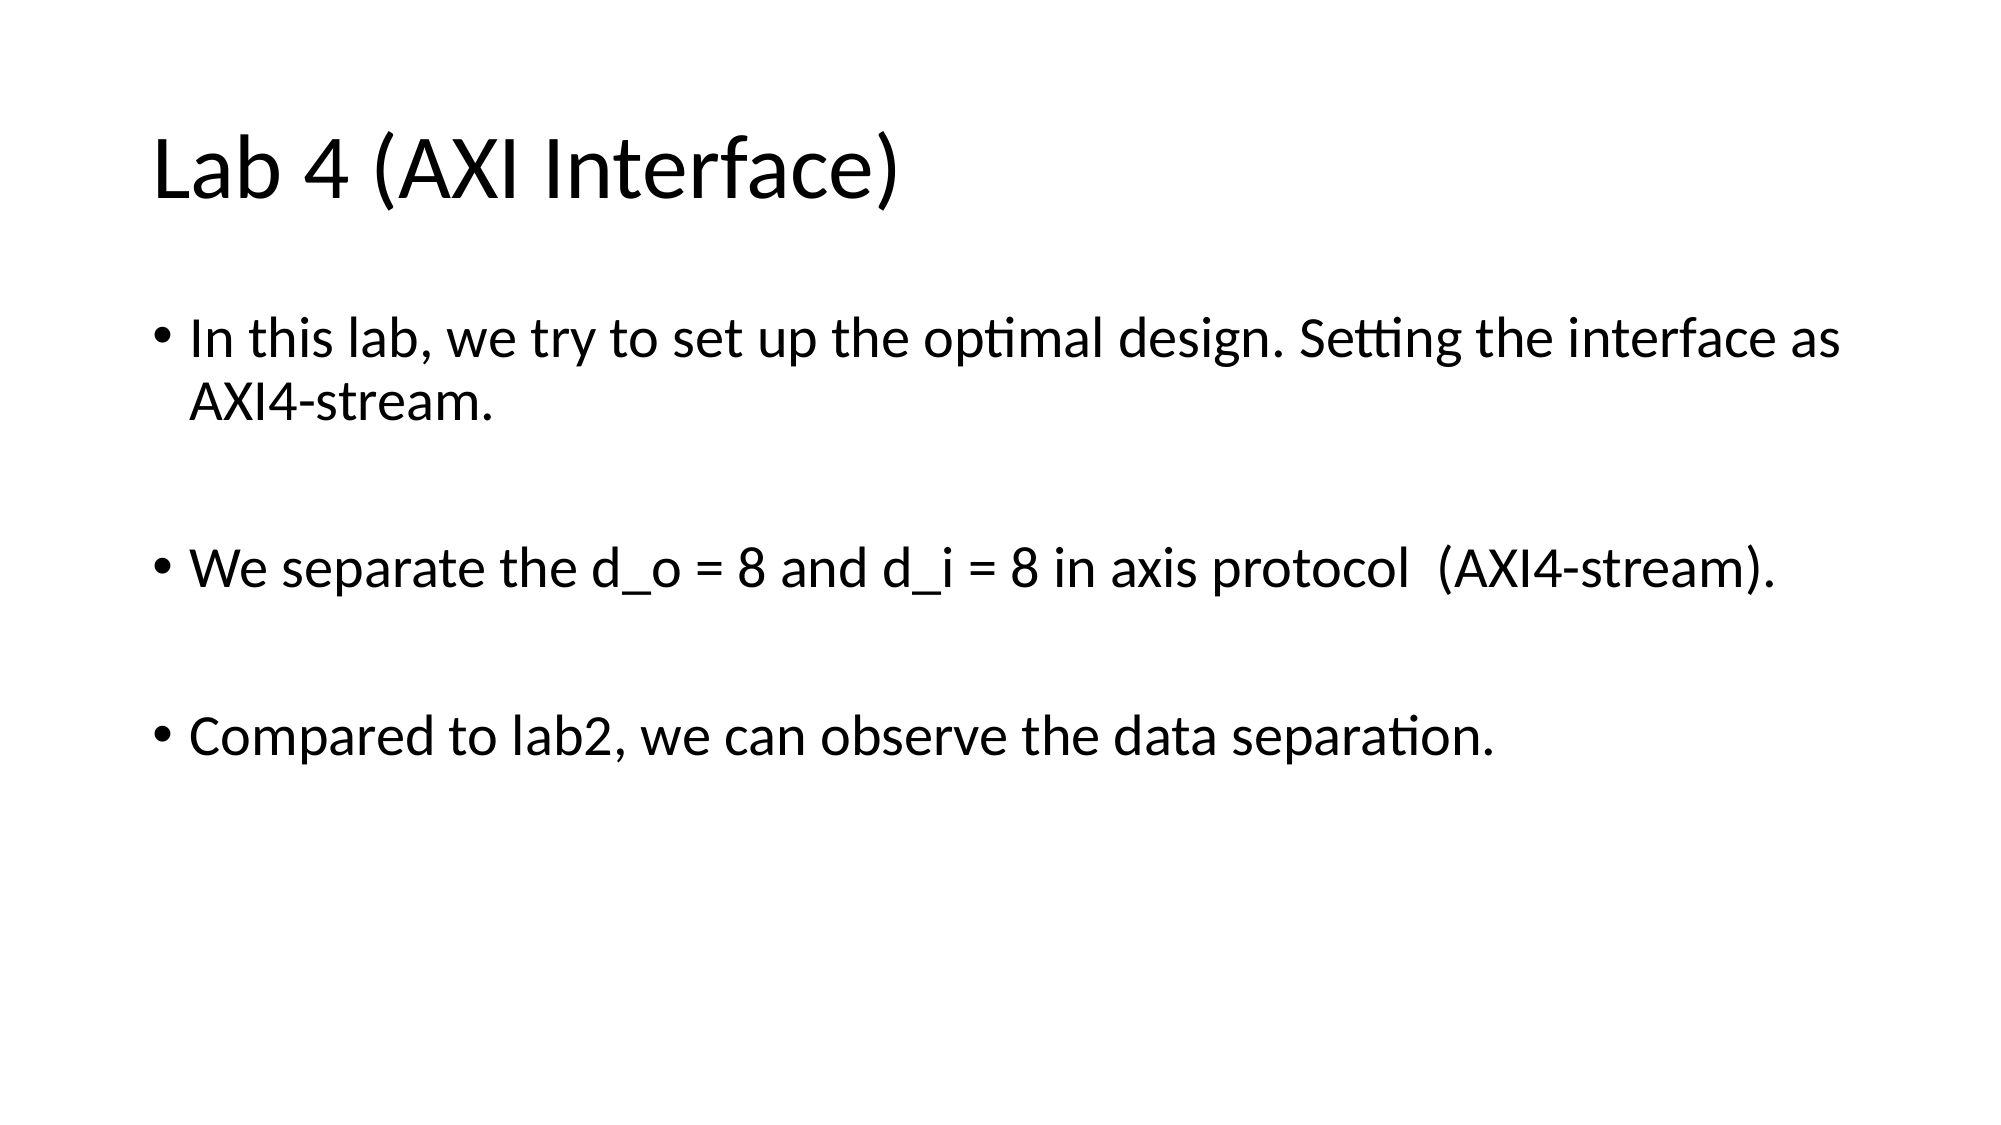

# Lab 4 (AXI Interface)
In this lab, we try to set up the optimal design. Setting the interface as AXI4-stream.

We separate the d_o = 8 and d_i = 8 in axis protocol  (AXI4-stream).

Compared to lab2, we can observe the data separation.